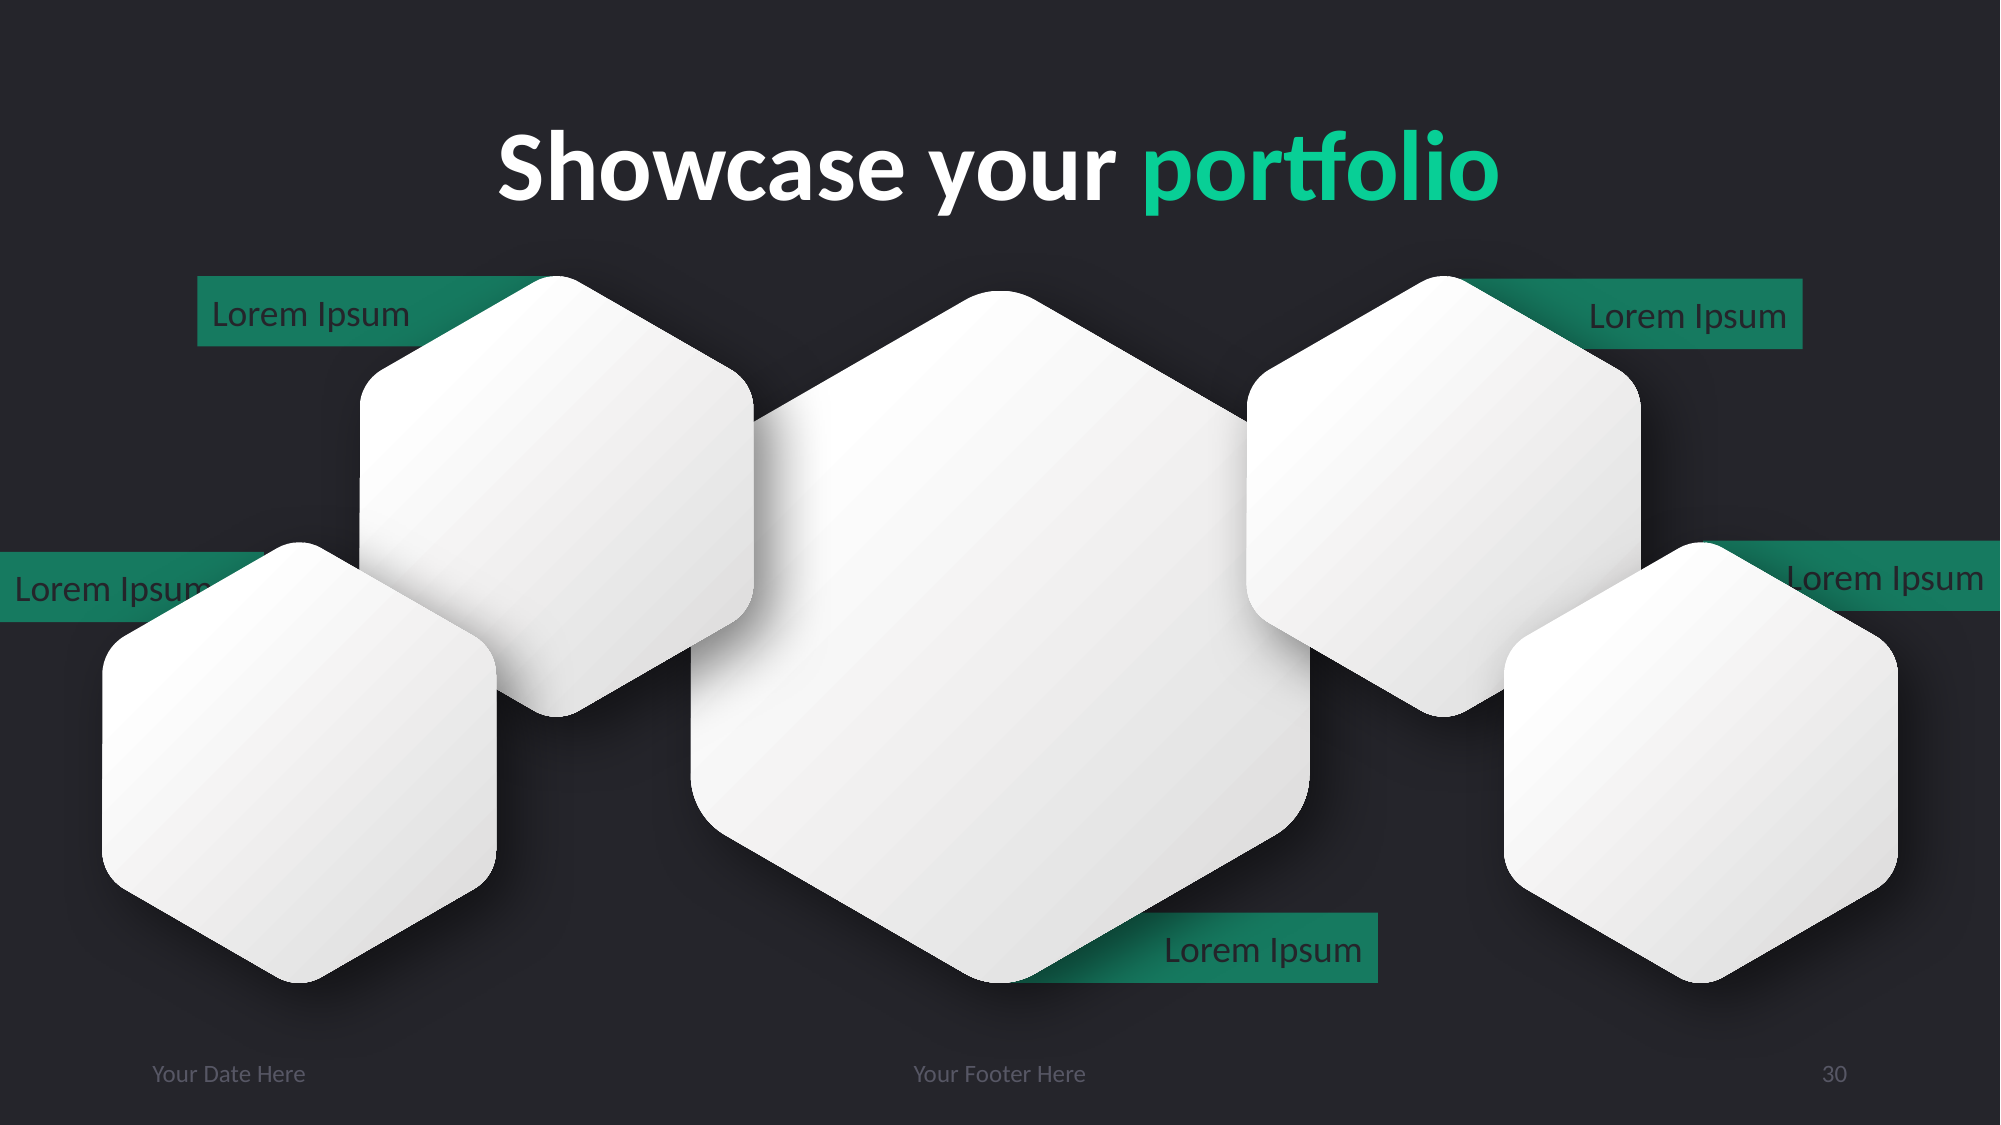

# Showcase your portfolio

Lorem Ipsum
Lorem Ipsum

Lorem Ipsum

Lorem Ipsum
Lorem Ipsum
Your Date Here
Your Footer Here
30